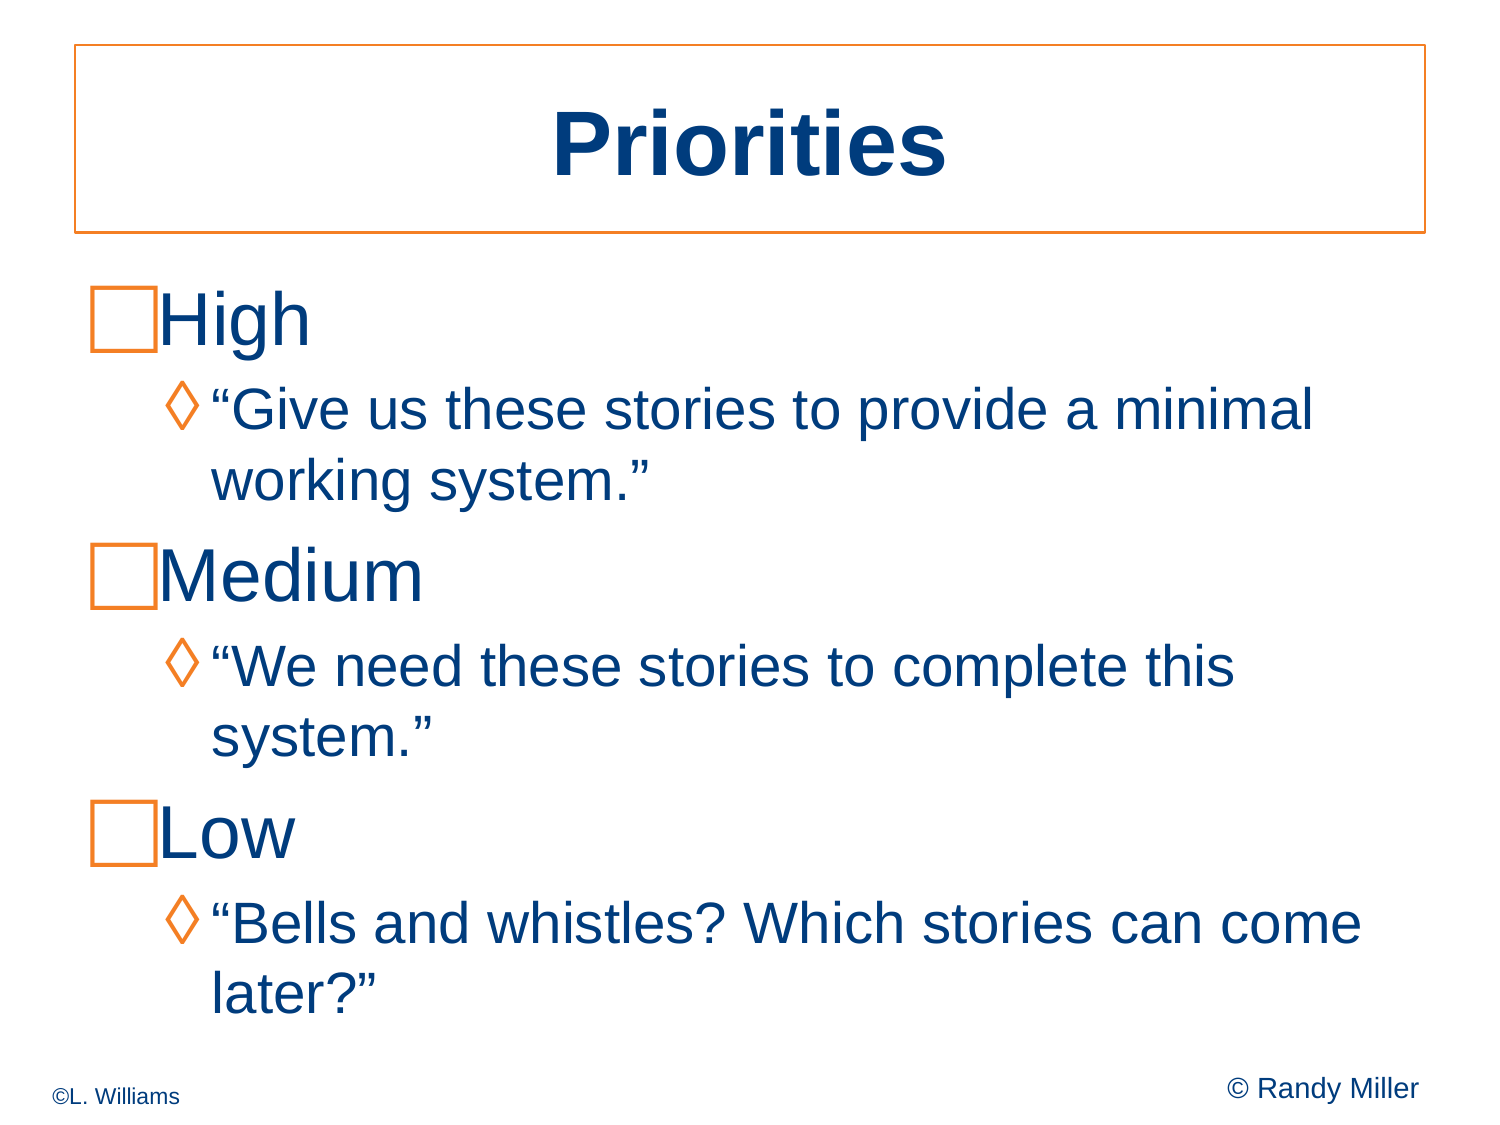

# Priorities
High
“Give us these stories to provide a minimal working system.”
Medium
“We need these stories to complete this system.”
Low
“Bells and whistles? Which stories can come later?”
© Randy Miller
©L. Williams